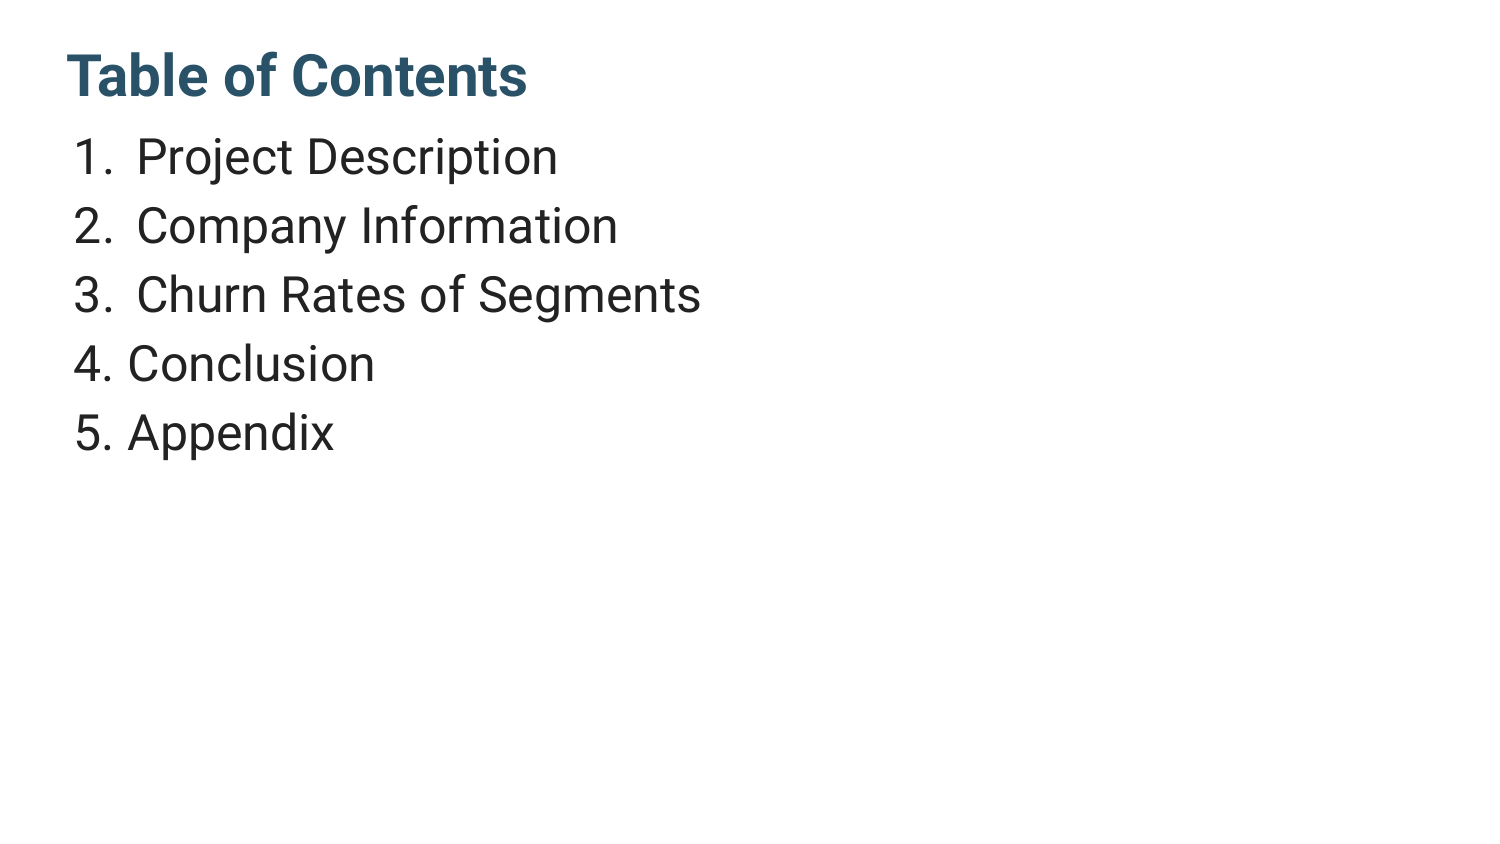

# Table of Contents
Project Description
Company Information
Churn Rates of Segments
4. Conclusion
5. Appendix